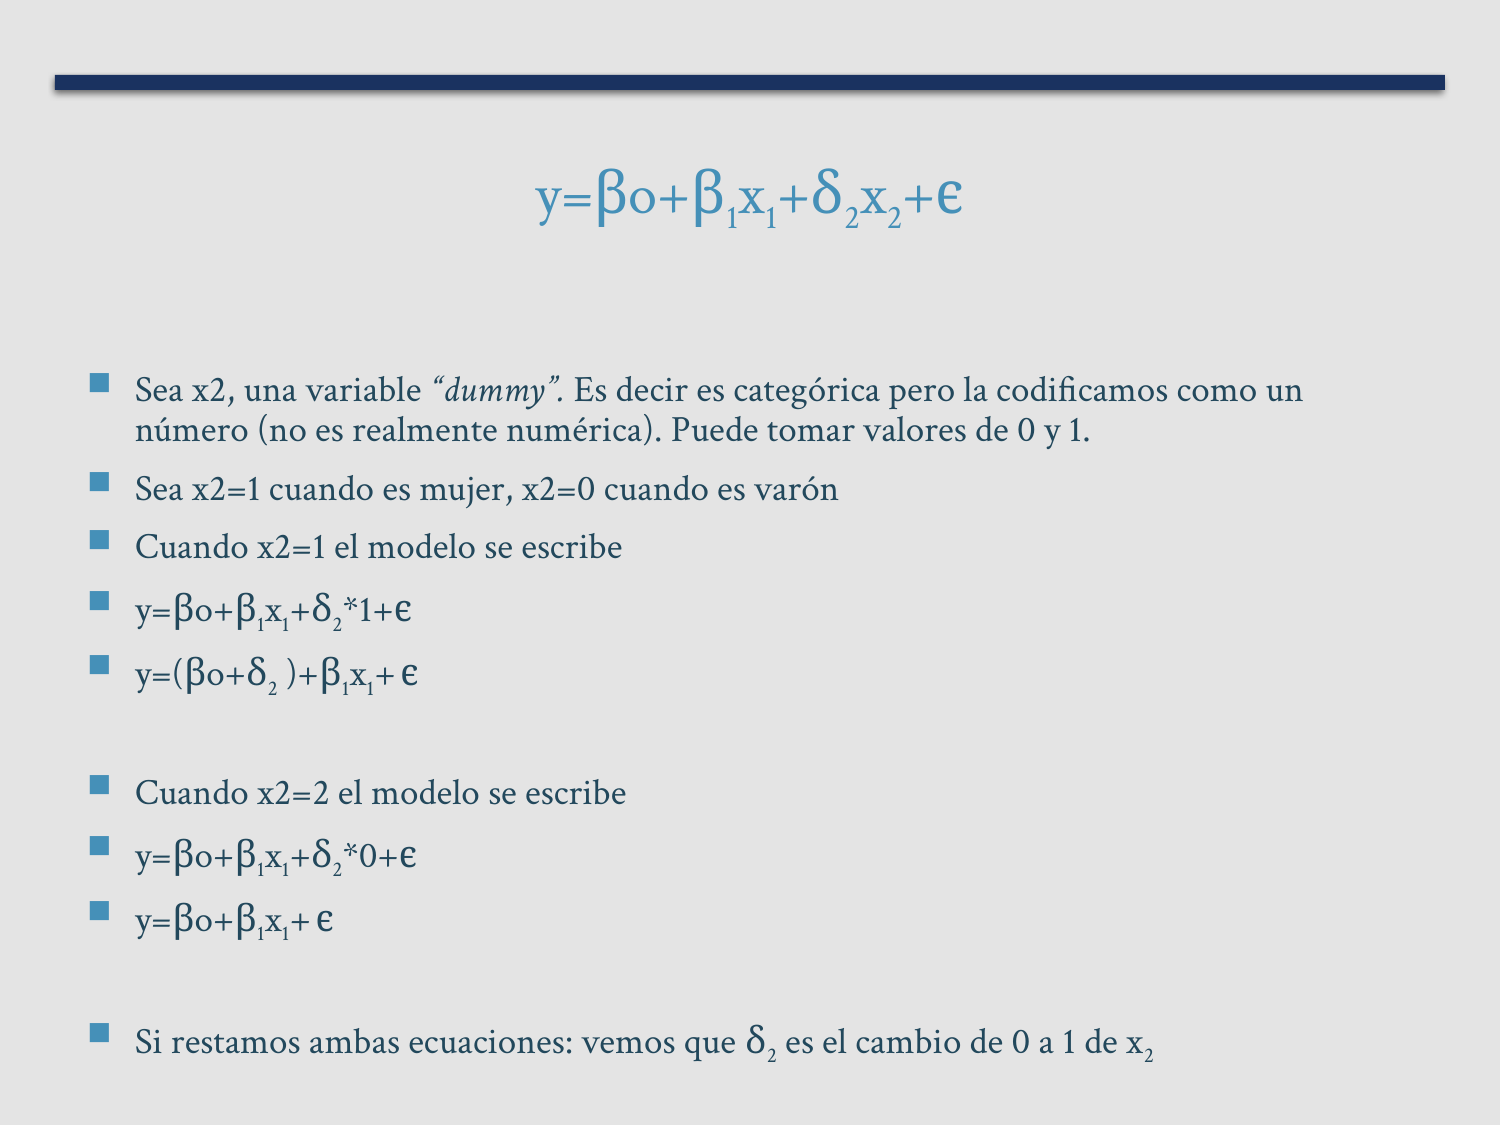

# y=βo+β1x1+δ2x2+ϵ

Sea x2, una variable “dummy”. Es decir es categórica pero la codificamos como un número (no es realmente numérica). Puede tomar valores de 0 y 1.
Sea x2=1 cuando es mujer, x2=0 cuando es varón
Cuando x2=1 el modelo se escribe
y=βo+β1x1+δ2*1+ϵ
y=(βo+δ2 )+β1x1+ ϵ

Cuando x2=2 el modelo se escribe
y=βo+β1x1+δ2*0+ϵ
y=βo+β1x1+ ϵ

Si restamos ambas ecuaciones: vemos que δ2 es el cambio de 0 a 1 de x2